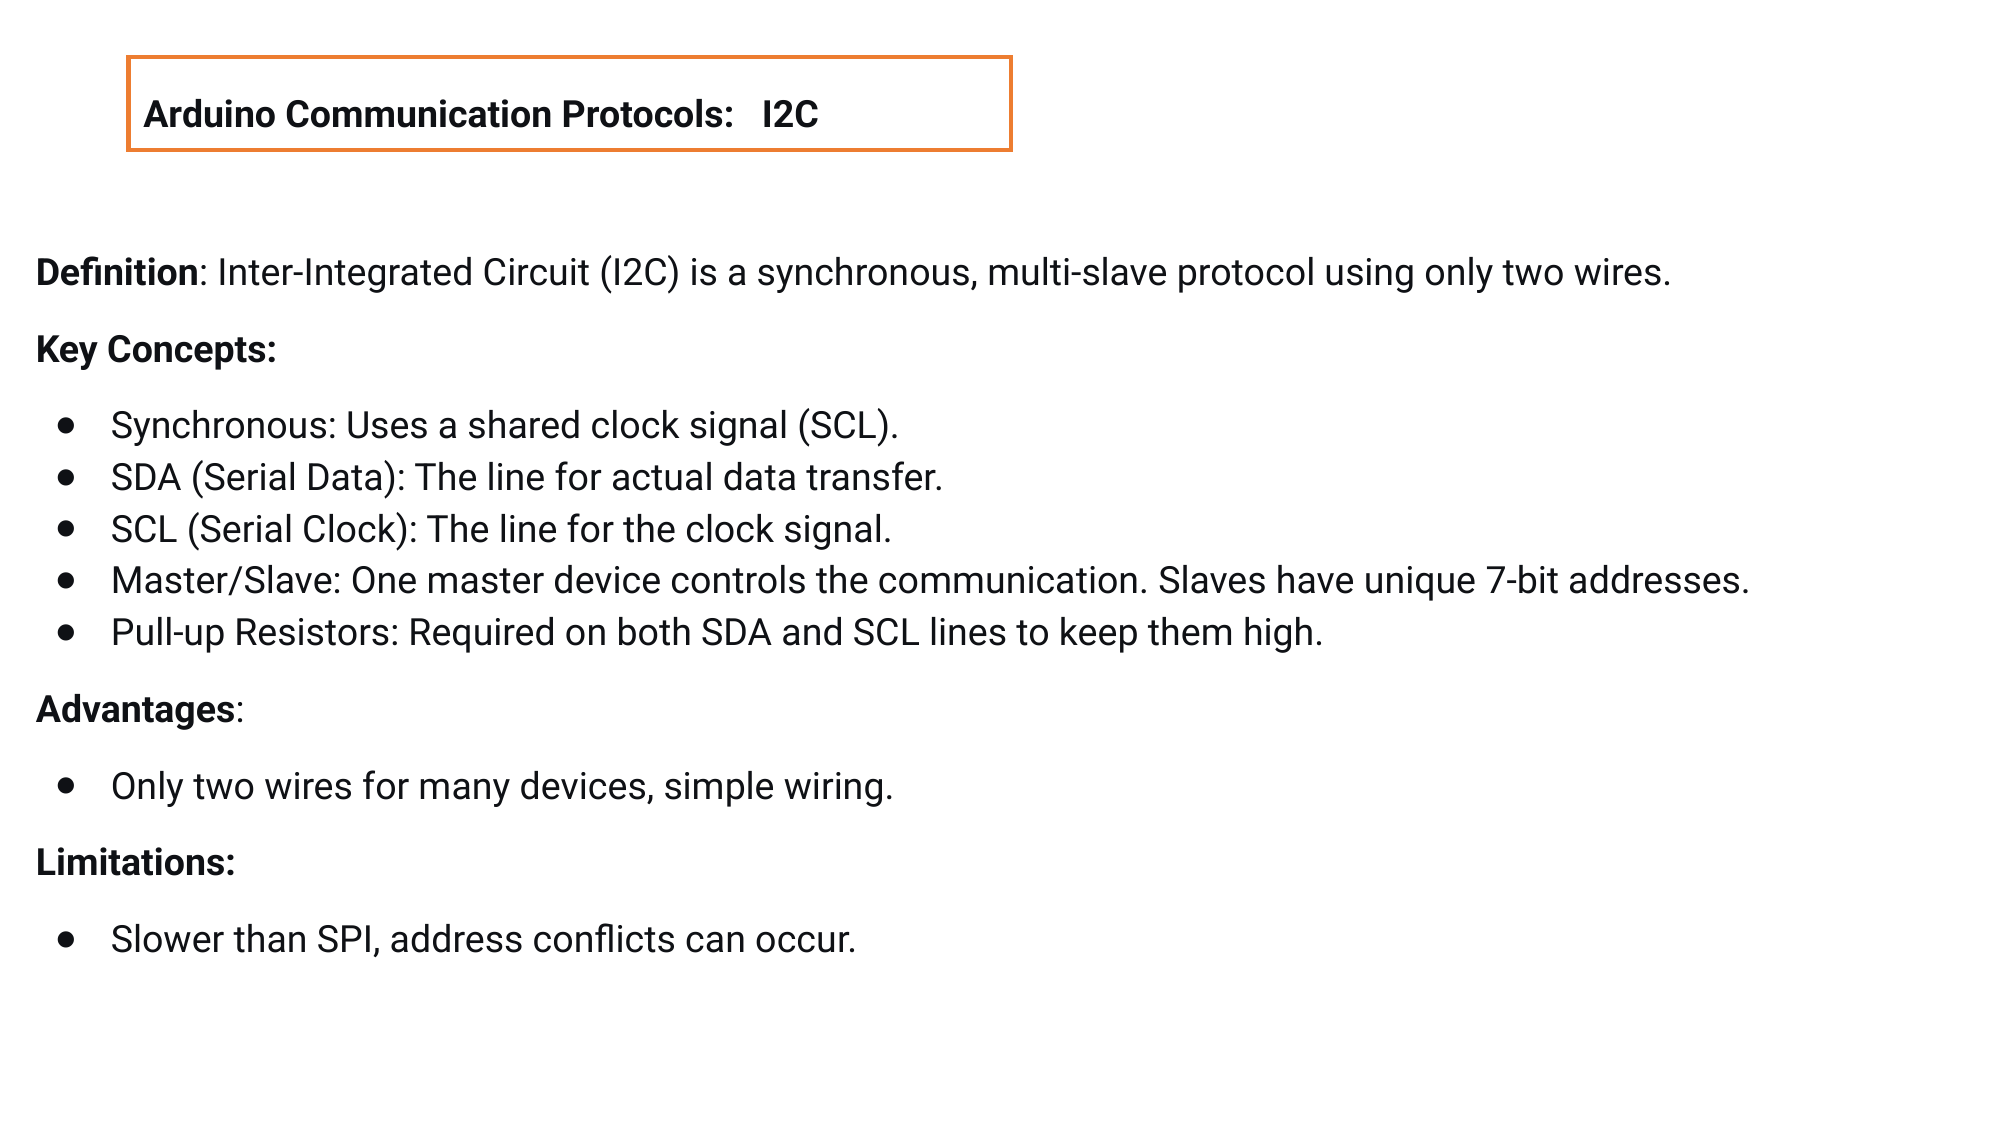

Arduino Communication Protocols:   I2C
Definition: Inter-Integrated Circuit (I2C) is a synchronous, multi-slave protocol using only two wires.
Key Concepts:
Synchronous: Uses a shared clock signal (SCL).
SDA (Serial Data): The line for actual data transfer.
SCL (Serial Clock): The line for the clock signal.
Master/Slave: One master device controls the communication. Slaves have unique 7-bit addresses.
Pull-up Resistors: Required on both SDA and SCL lines to keep them high.
Advantages:
Only two wires for many devices, simple wiring.
Limitations:
Slower than SPI, address conflicts can occur.